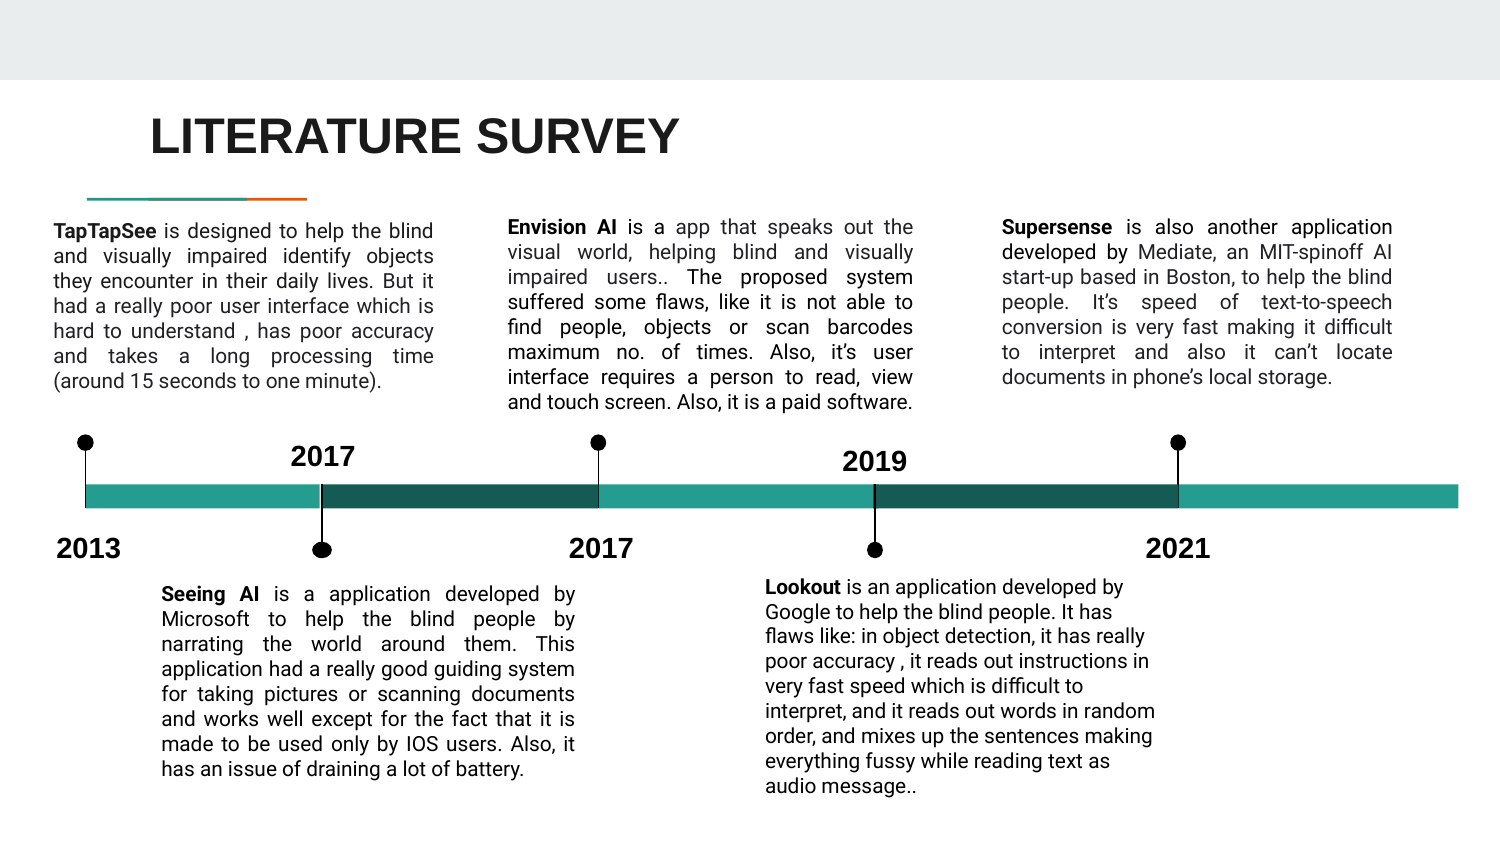

# LITERATURE SURVEY
Envision AI is a app that speaks out the visual world, helping blind and visually impaired users.. The proposed system suffered some flaws, like it is not able to find people, objects or scan barcodes maximum no. of times. Also, it’s user interface requires a person to read, view and touch screen. Also, it is a paid software.
Supersense is also another application developed by Mediate, an MIT-spinoff AI start-up based in Boston, to help the blind people. It’s speed of text-to-speech conversion is very fast making it difficult to interpret and also it can’t locate documents in phone’s local storage.
TapTapSee is designed to help the blind and visually impaired identify objects they encounter in their daily lives. But it had a really poor user interface which is hard to understand , has poor accuracy and takes a long processing time (around 15 seconds to one minute).
2017

2019

2013

2021
2017
Lookout is an application developed by Google to help the blind people. It has flaws like: in object detection, it has really poor accuracy , it reads out instructions in very fast speed which is difficult to interpret, and it reads out words in random order, and mixes up the sentences making everything fussy while reading text as audio message..

Seeing AI is a application developed by Microsoft to help the blind people by narrating the world around them. This application had a really good guiding system for taking pictures or scanning documents and works well except for the fact that it is made to be used only by IOS users. Also, it has an issue of draining a lot of battery.